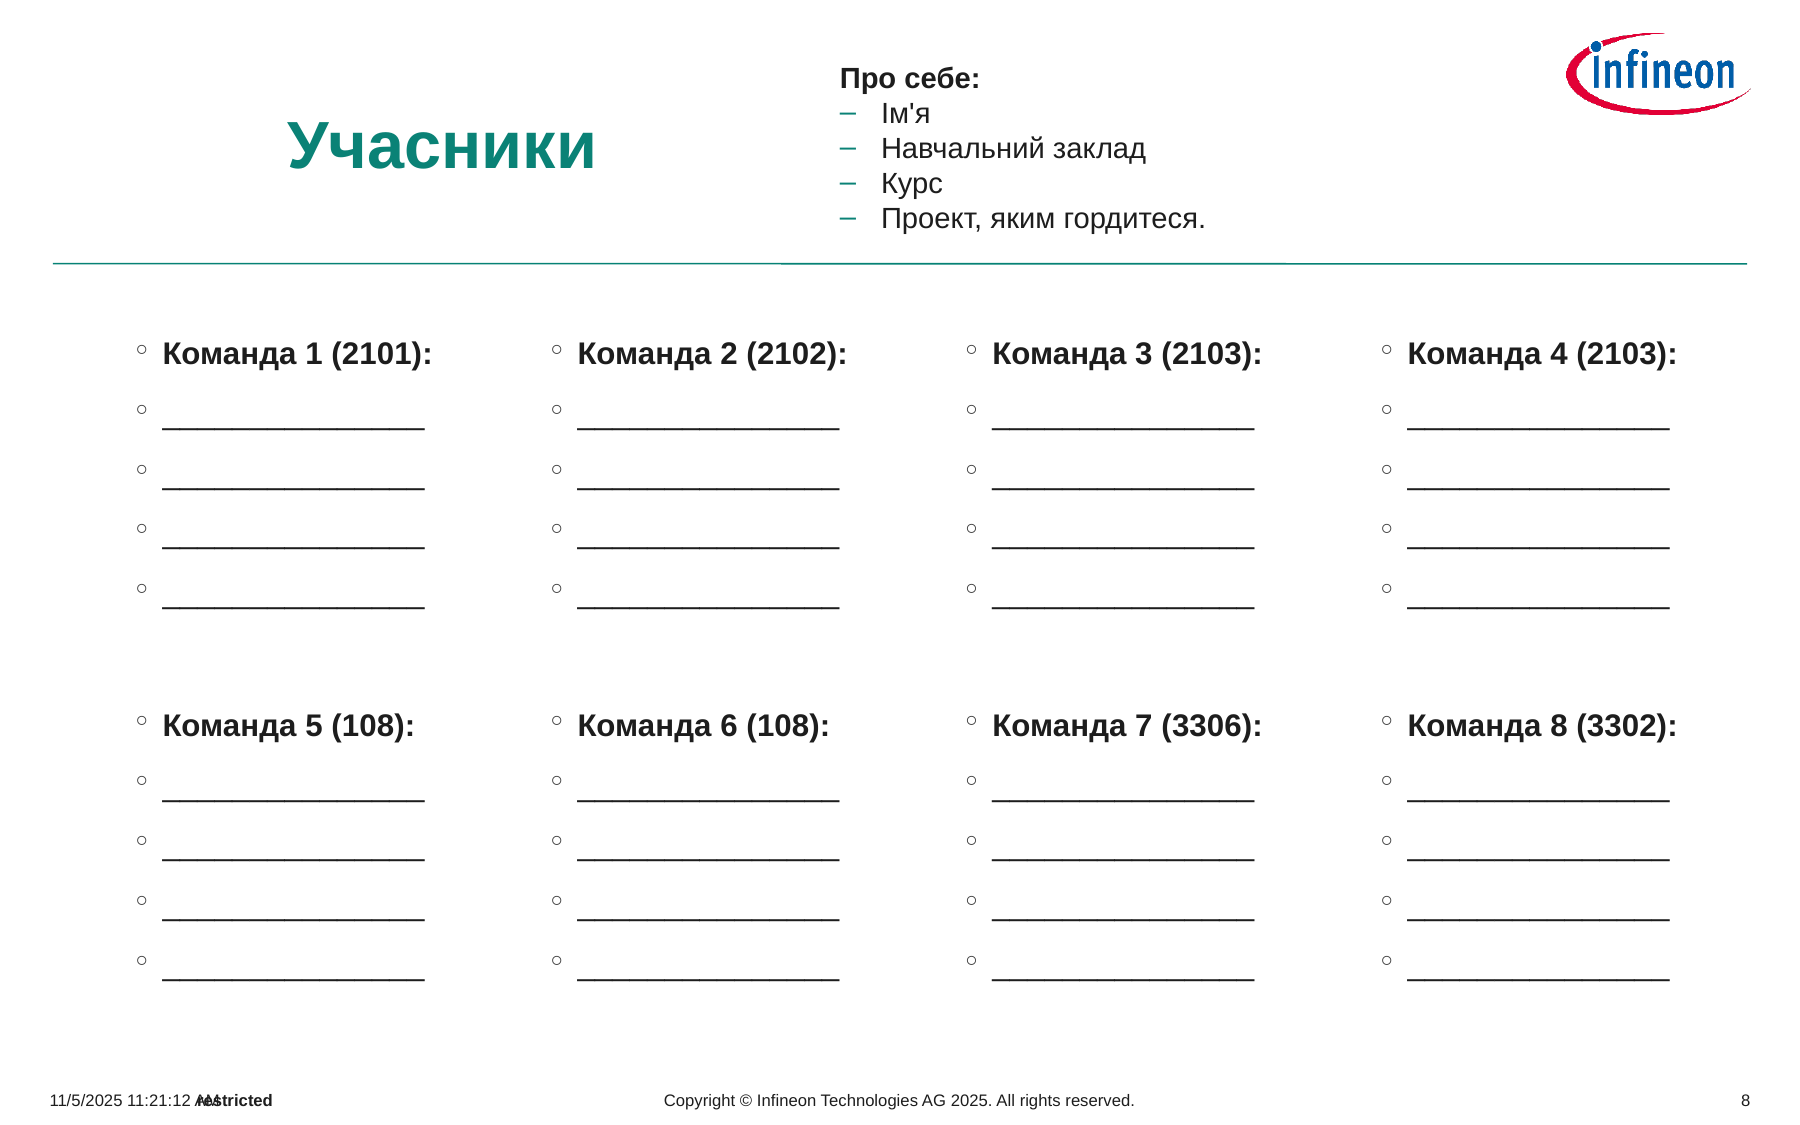

Про себе:
Ім'я
Навчальний заклад
Курс
Проект, яким гордитеся.
Учасники
Команда 1 (2101):
_______________
_______________
_______________
_______________

Команда 2 (2102):
_______________
_______________
_______________
_______________

Команда 3 (2103):
_______________
_______________
_______________
_______________

Команда 4 (2103):
_______________
_______________
_______________
_______________

Команда 5 (108):
_______________
_______________
_______________
_______________

Команда 6 (108):
_______________
_______________
_______________
_______________

Команда 7 (3306):
_______________
_______________
_______________
_______________

Команда 8 (3302):
_______________
_______________
_______________
_______________